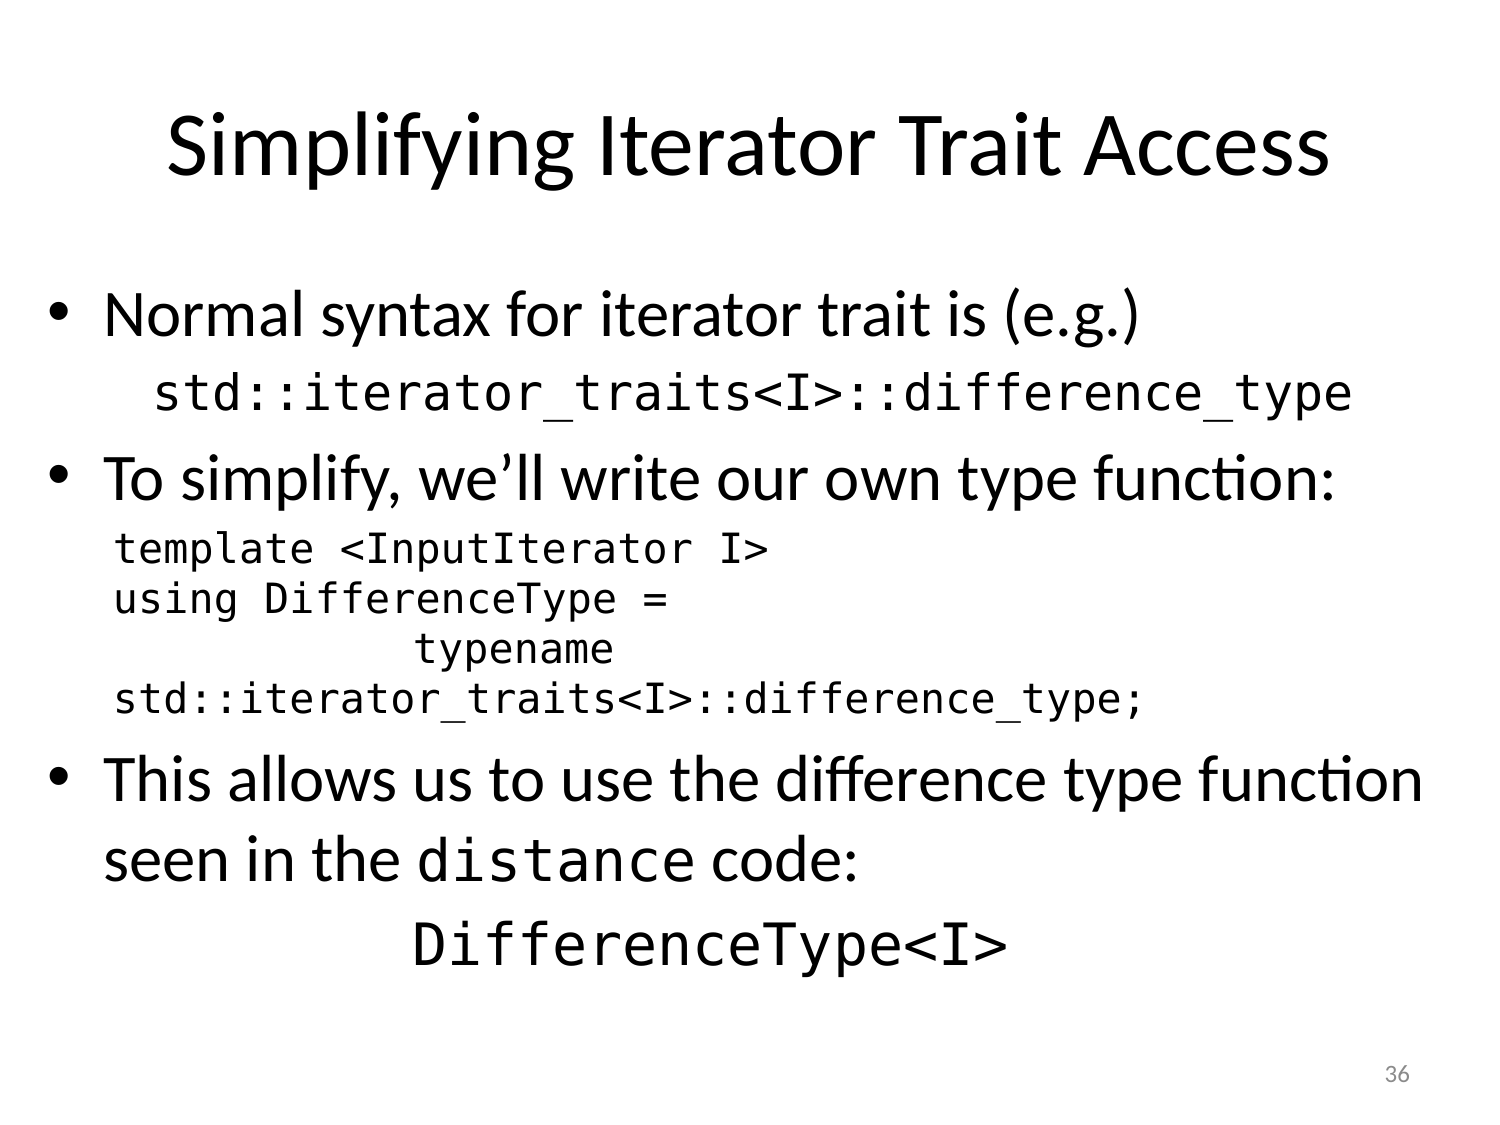

# Simplifying Iterator Trait Access
Normal syntax for iterator trait is (e.g.)
std::iterator_traits<I>::difference_type
To simplify, we’ll write our own type function:
template <InputIterator I>
using DifferenceType =
		typename std::iterator_traits<I>::difference_type;
This allows us to use the difference type function seen in the distance code:
		DifferenceType<I>
36